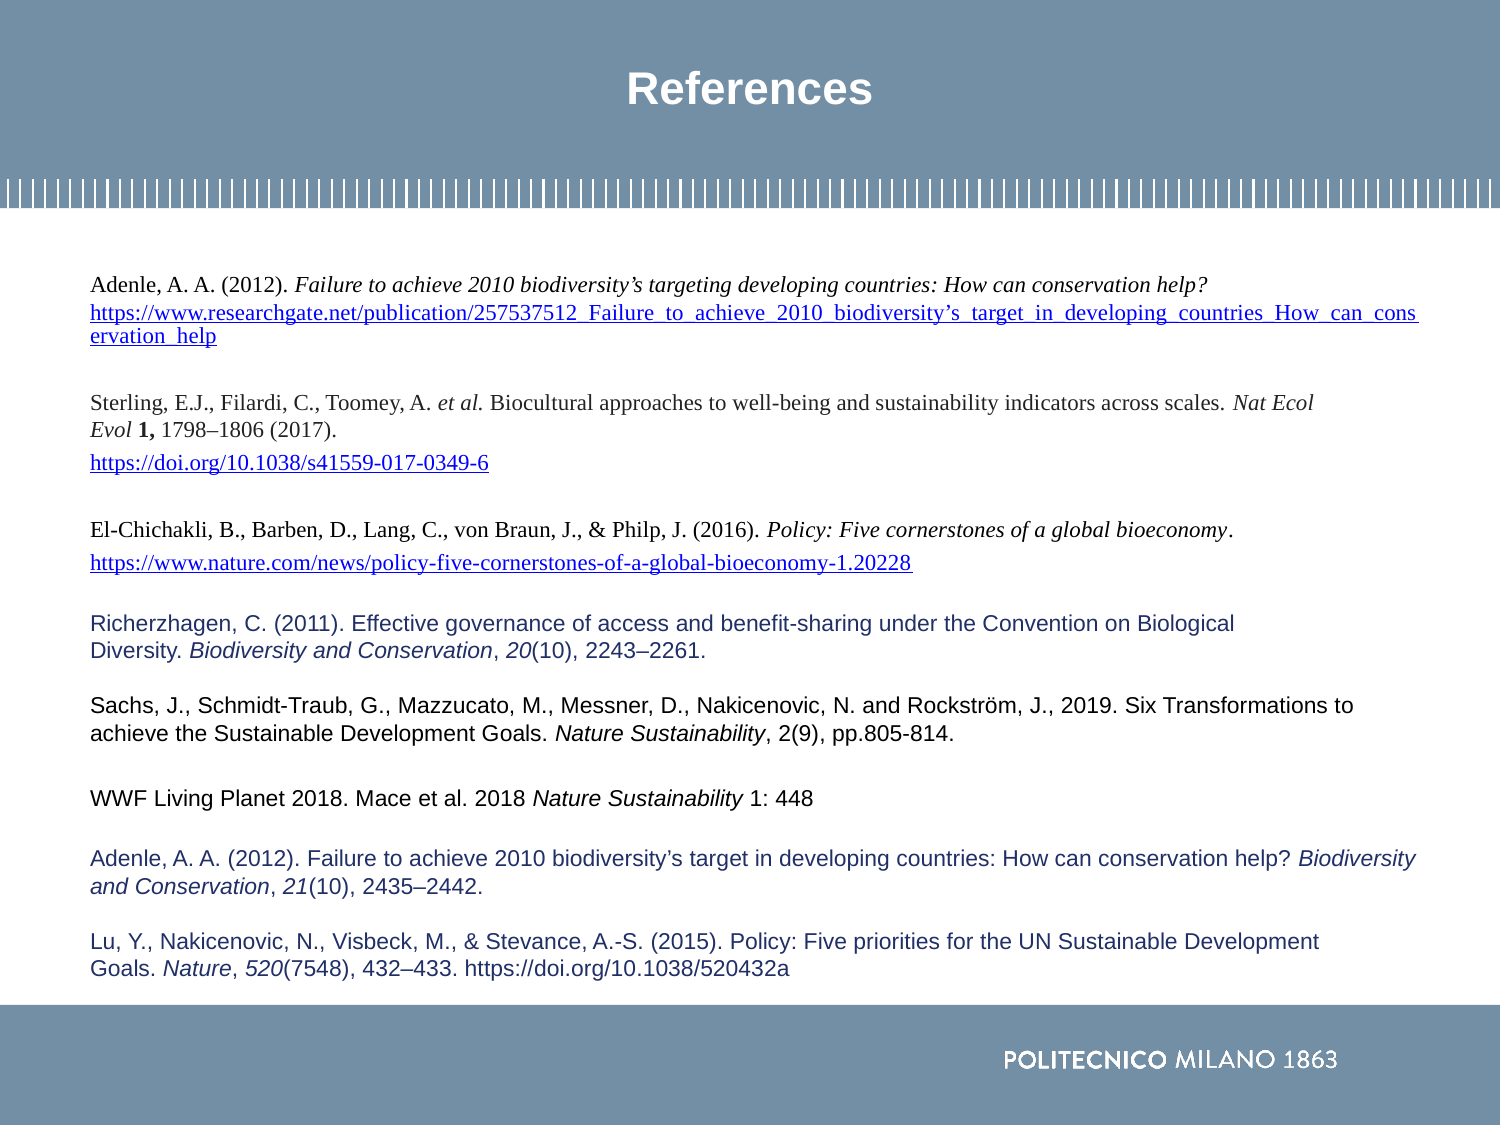

# References
Adenle, A. A. (2012). Failure to achieve 2010 biodiversity’s targeting developing countries: How can conservation help? https://www.researchgate.net/publication/257537512_Failure_to_achieve_2010_biodiversity’s_target_in_developing_countries_How_can_conservation_help

Sterling, E.J., Filardi, C., Toomey, A. et al. Biocultural approaches to well-being and sustainability indicators across scales. Nat Ecol Evol 1, 1798–1806 (2017).
https://doi.org/10.1038/s41559-017-0349-6

El-Chichakli, B., Barben, D., Lang, C., von Braun, J., & Philp, J. (2016). Policy: Five cornerstones of a global bioeconomy.
https://www.nature.com/news/policy-five-cornerstones-of-a-global-bioeconomy-1.20228

Richerzhagen, C. (2011). Effective governance of access and benefit-sharing under the Convention on Biological Diversity. Biodiversity and Conservation, 20(10), 2243–2261.

Sachs, J., Schmidt-Traub, G., Mazzucato, M., Messner, D., Nakicenovic, N. and Rockström, J., 2019. Six Transformations to achieve the Sustainable Development Goals. Nature Sustainability, 2(9), pp.805-814.

WWF Living Planet 2018. Mace et al. 2018 Nature Sustainability 1: 448

Adenle, A. A. (2012). Failure to achieve 2010 biodiversity’s target in developing countries: How can conservation help? Biodiversity and Conservation, 21(10), 2435–2442.

Lu, Y., Nakicenovic, N., Visbeck, M., & Stevance, A.-S. (2015). Policy: Five priorities for the UN Sustainable Development Goals. Nature, 520(7548), 432–433. https://doi.org/10.1038/520432a